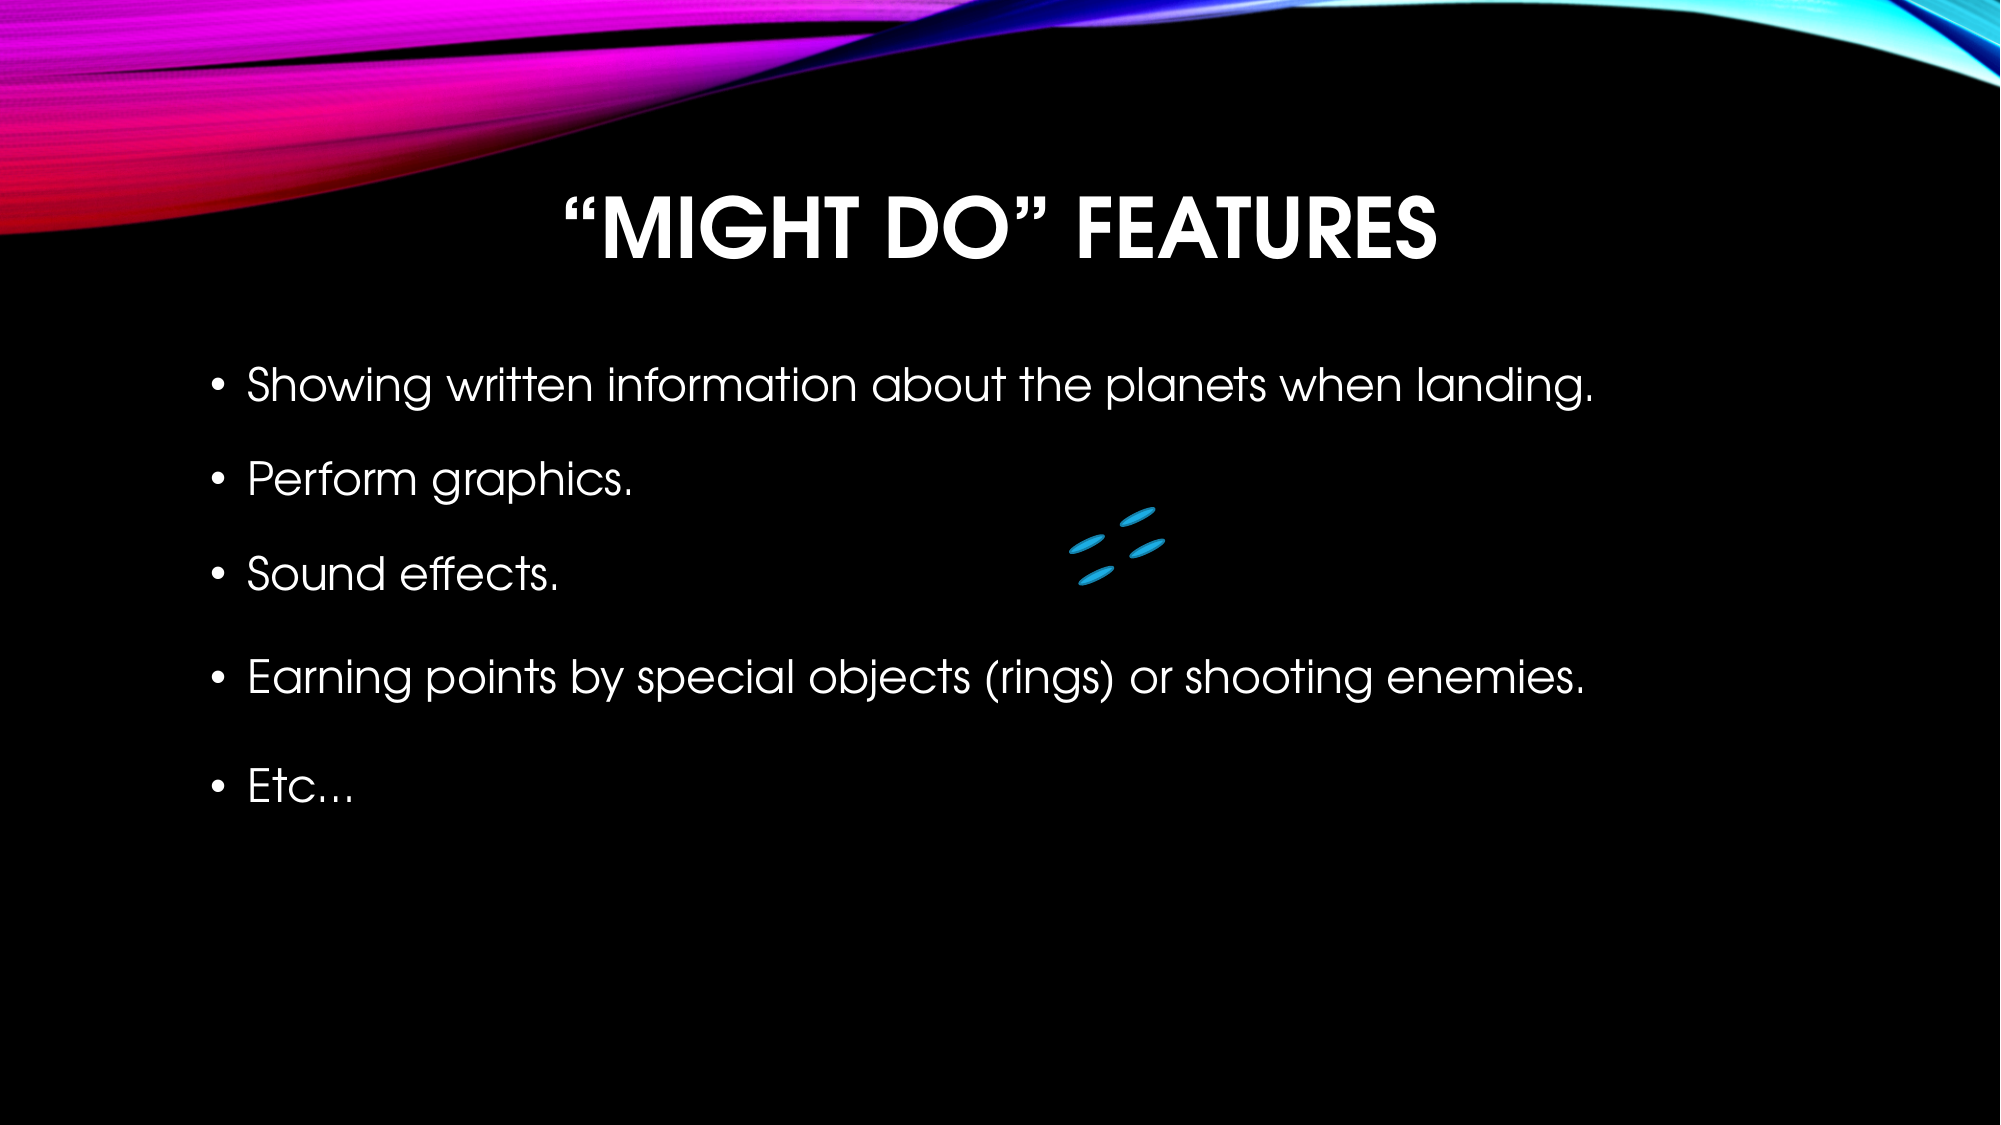

# “Might do” features
Showing written information about the planets when landing.

Perform graphics.

Sound effects.

Earning points by special objects (rings) or shooting enemies.
Etc…